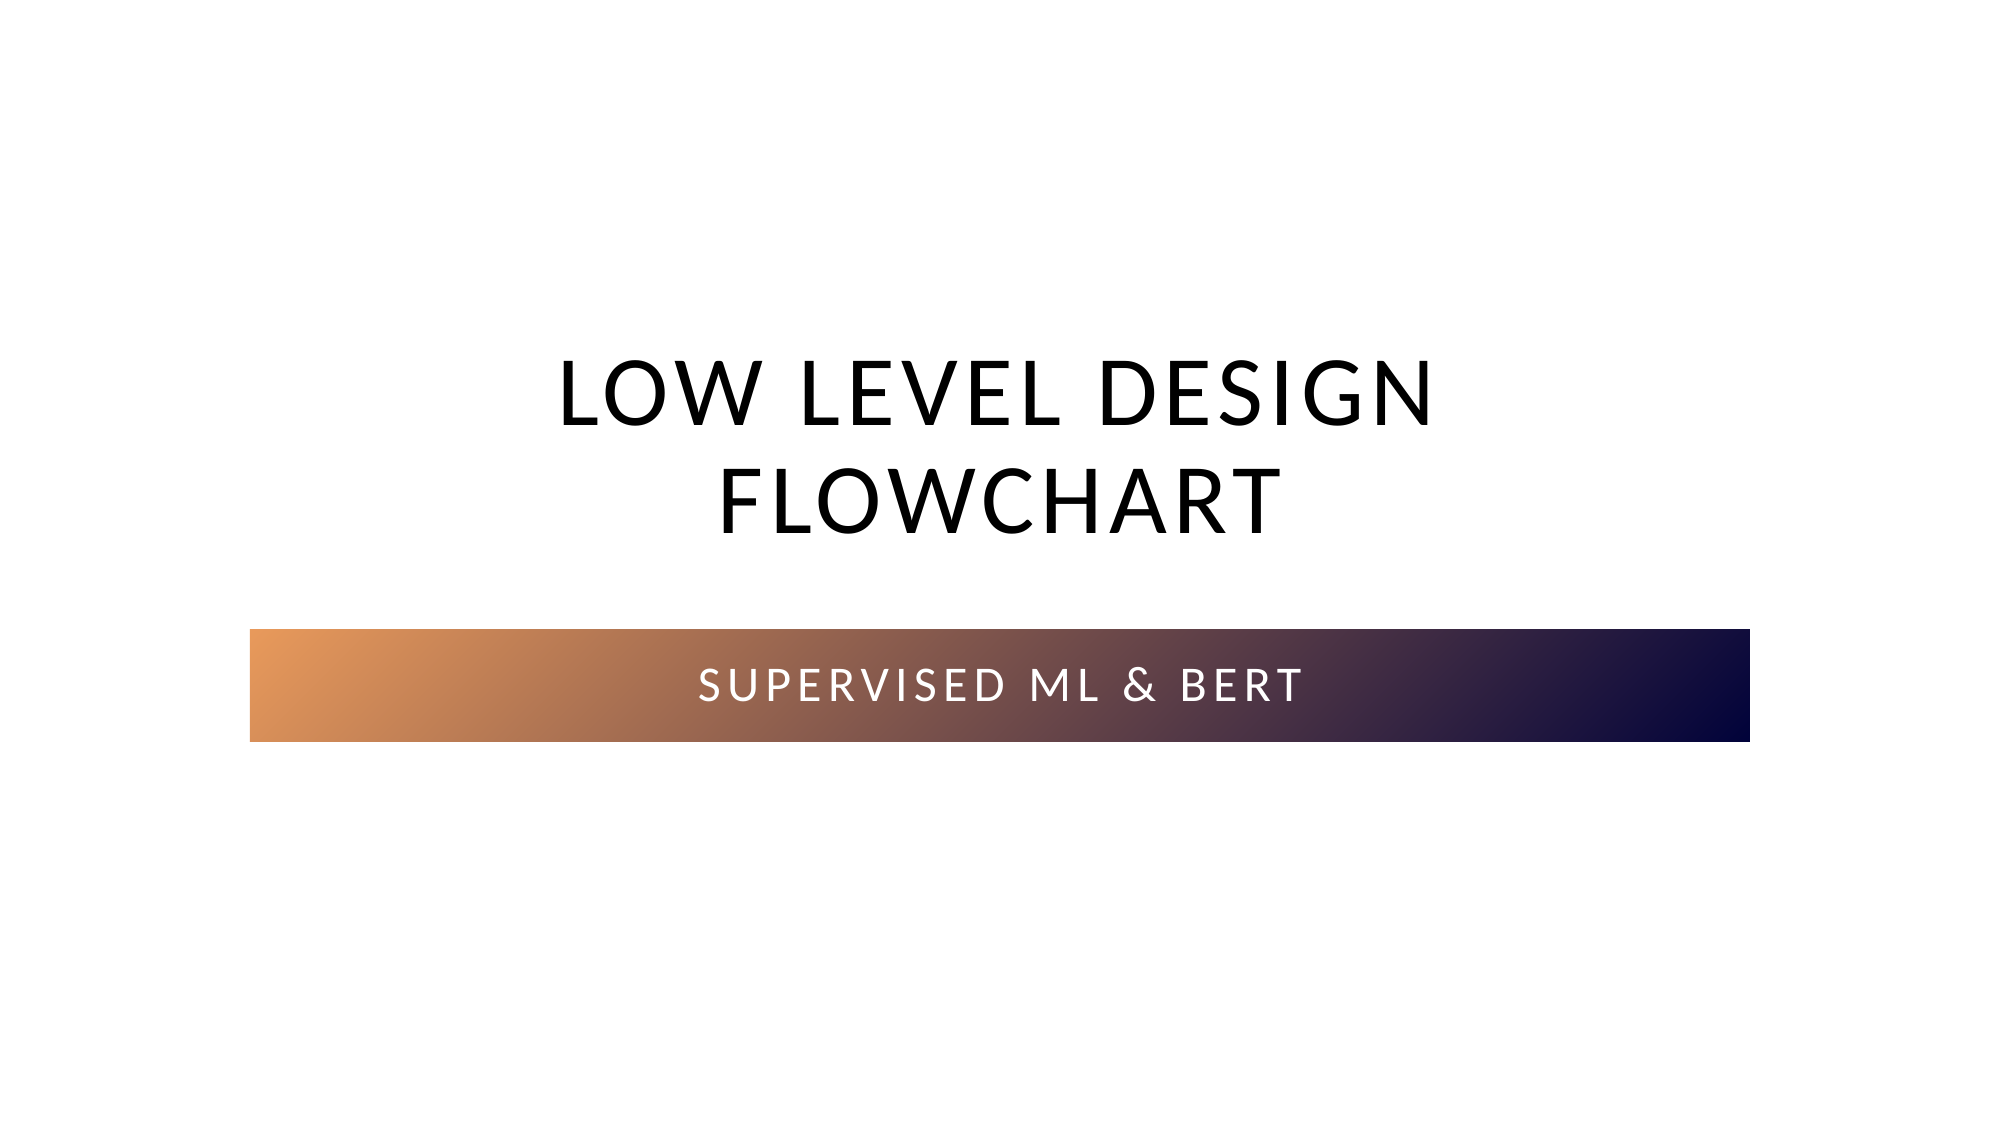

# Low level design flowchart
SUPERVISED ML & BERT